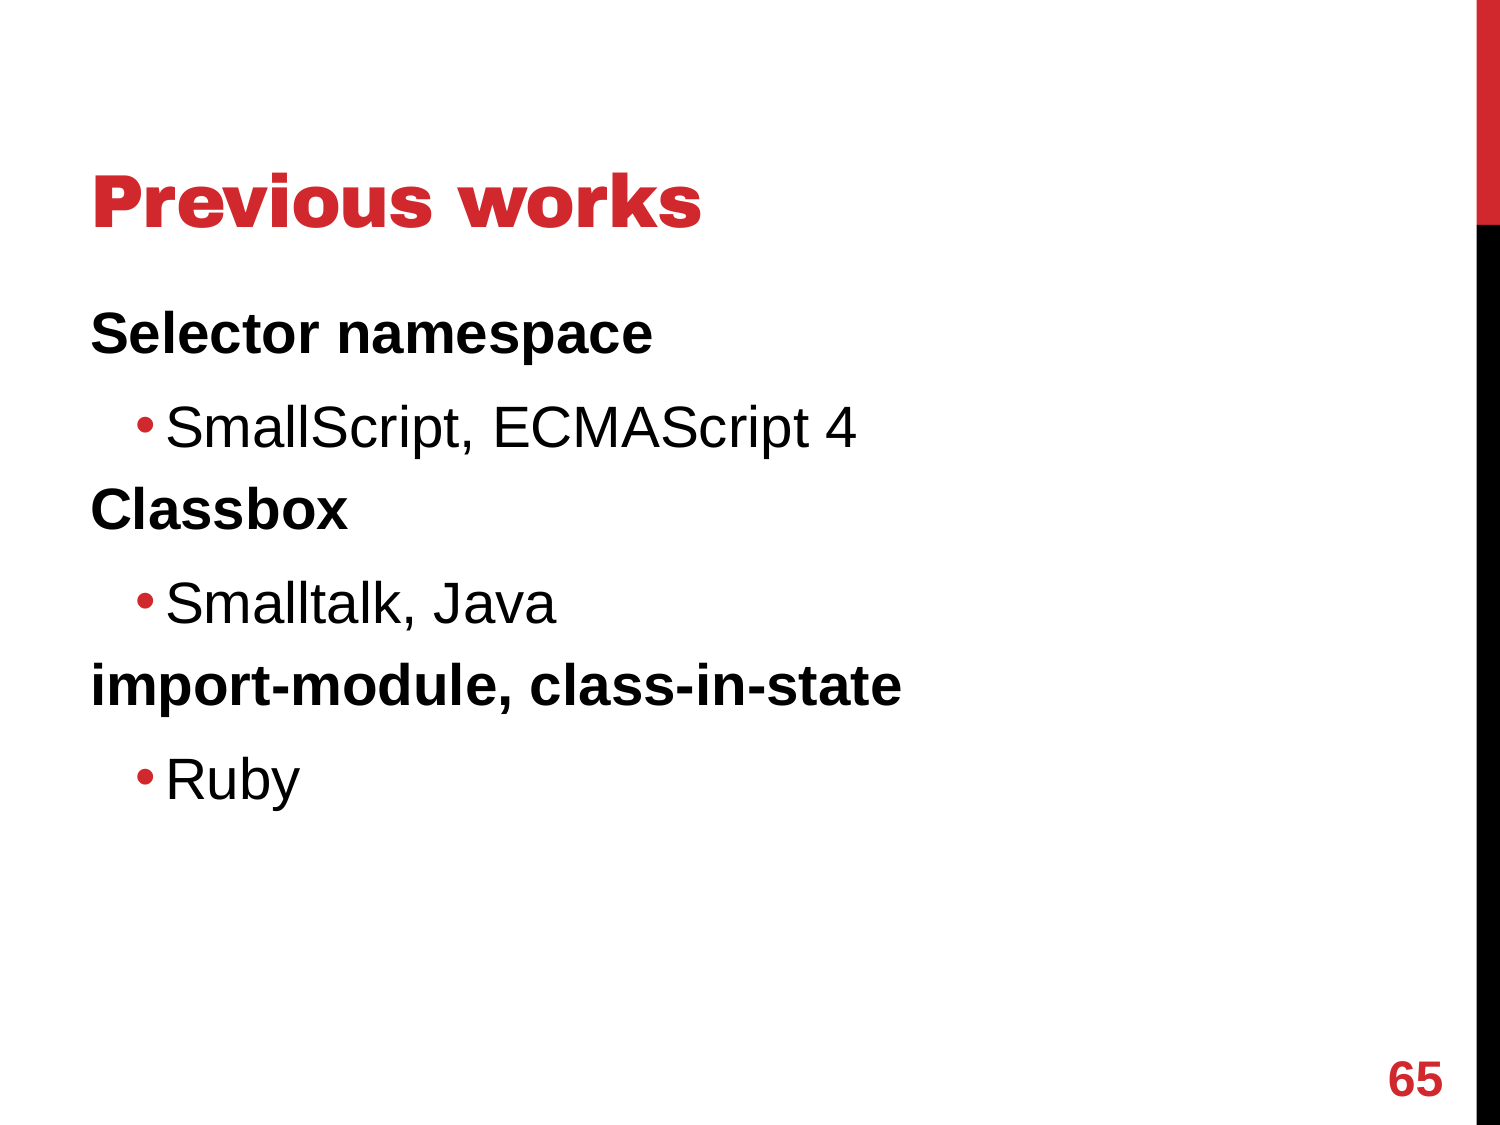

# Previous works
Selector namespace
SmallScript, ECMAScript 4
Classbox
Smalltalk, Java
import-module, class-in-state
Ruby

65